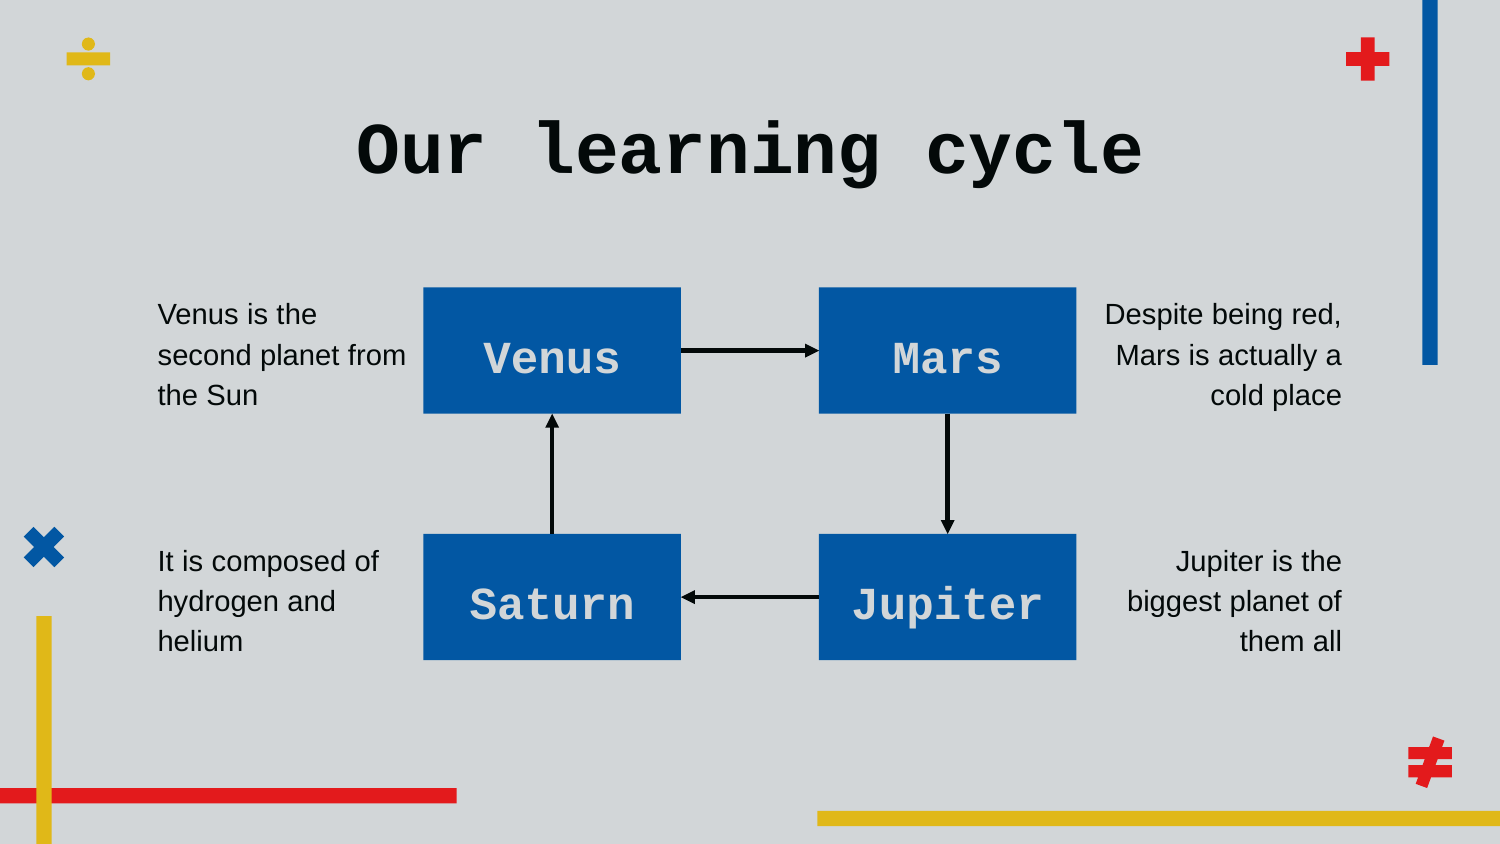

# Our learning cycle
Venus is the second planet from the Sun
Venus
Mars
Despite being red, Mars is actually a cold place
It is composed of hydrogen and helium
Saturn
Jupiter
Jupiter is the biggest planet of them all